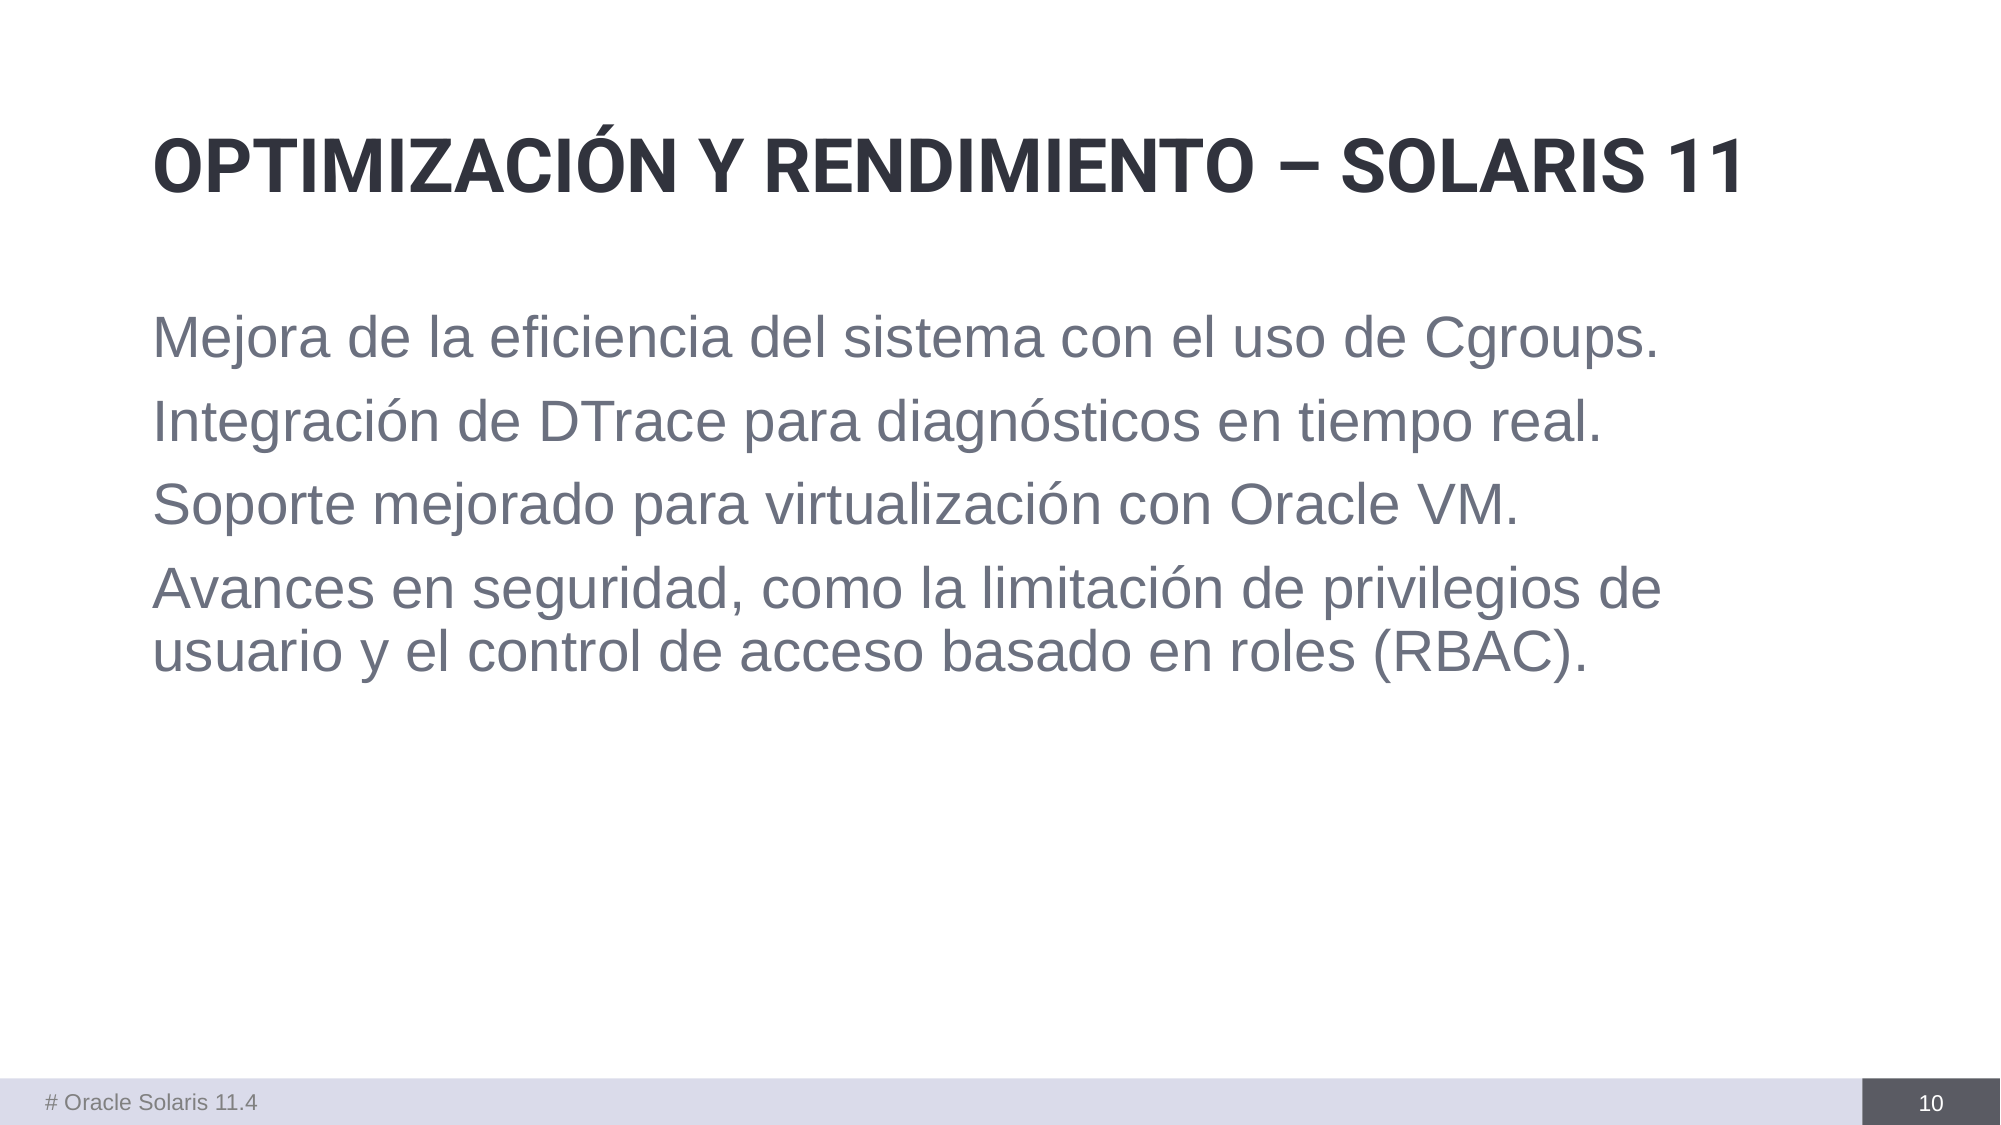

# OPTIMIZACIÓN Y RENDIMIENTO – SOLARIS 11
Mejora de la eficiencia del sistema con el uso de Cgroups.
Integración de DTrace para diagnósticos en tiempo real.
Soporte mejorado para virtualización con Oracle VM.
Avances en seguridad, como la limitación de privilegios de usuario y el control de acceso basado en roles (RBAC).
# Oracle Solaris 11.4
10